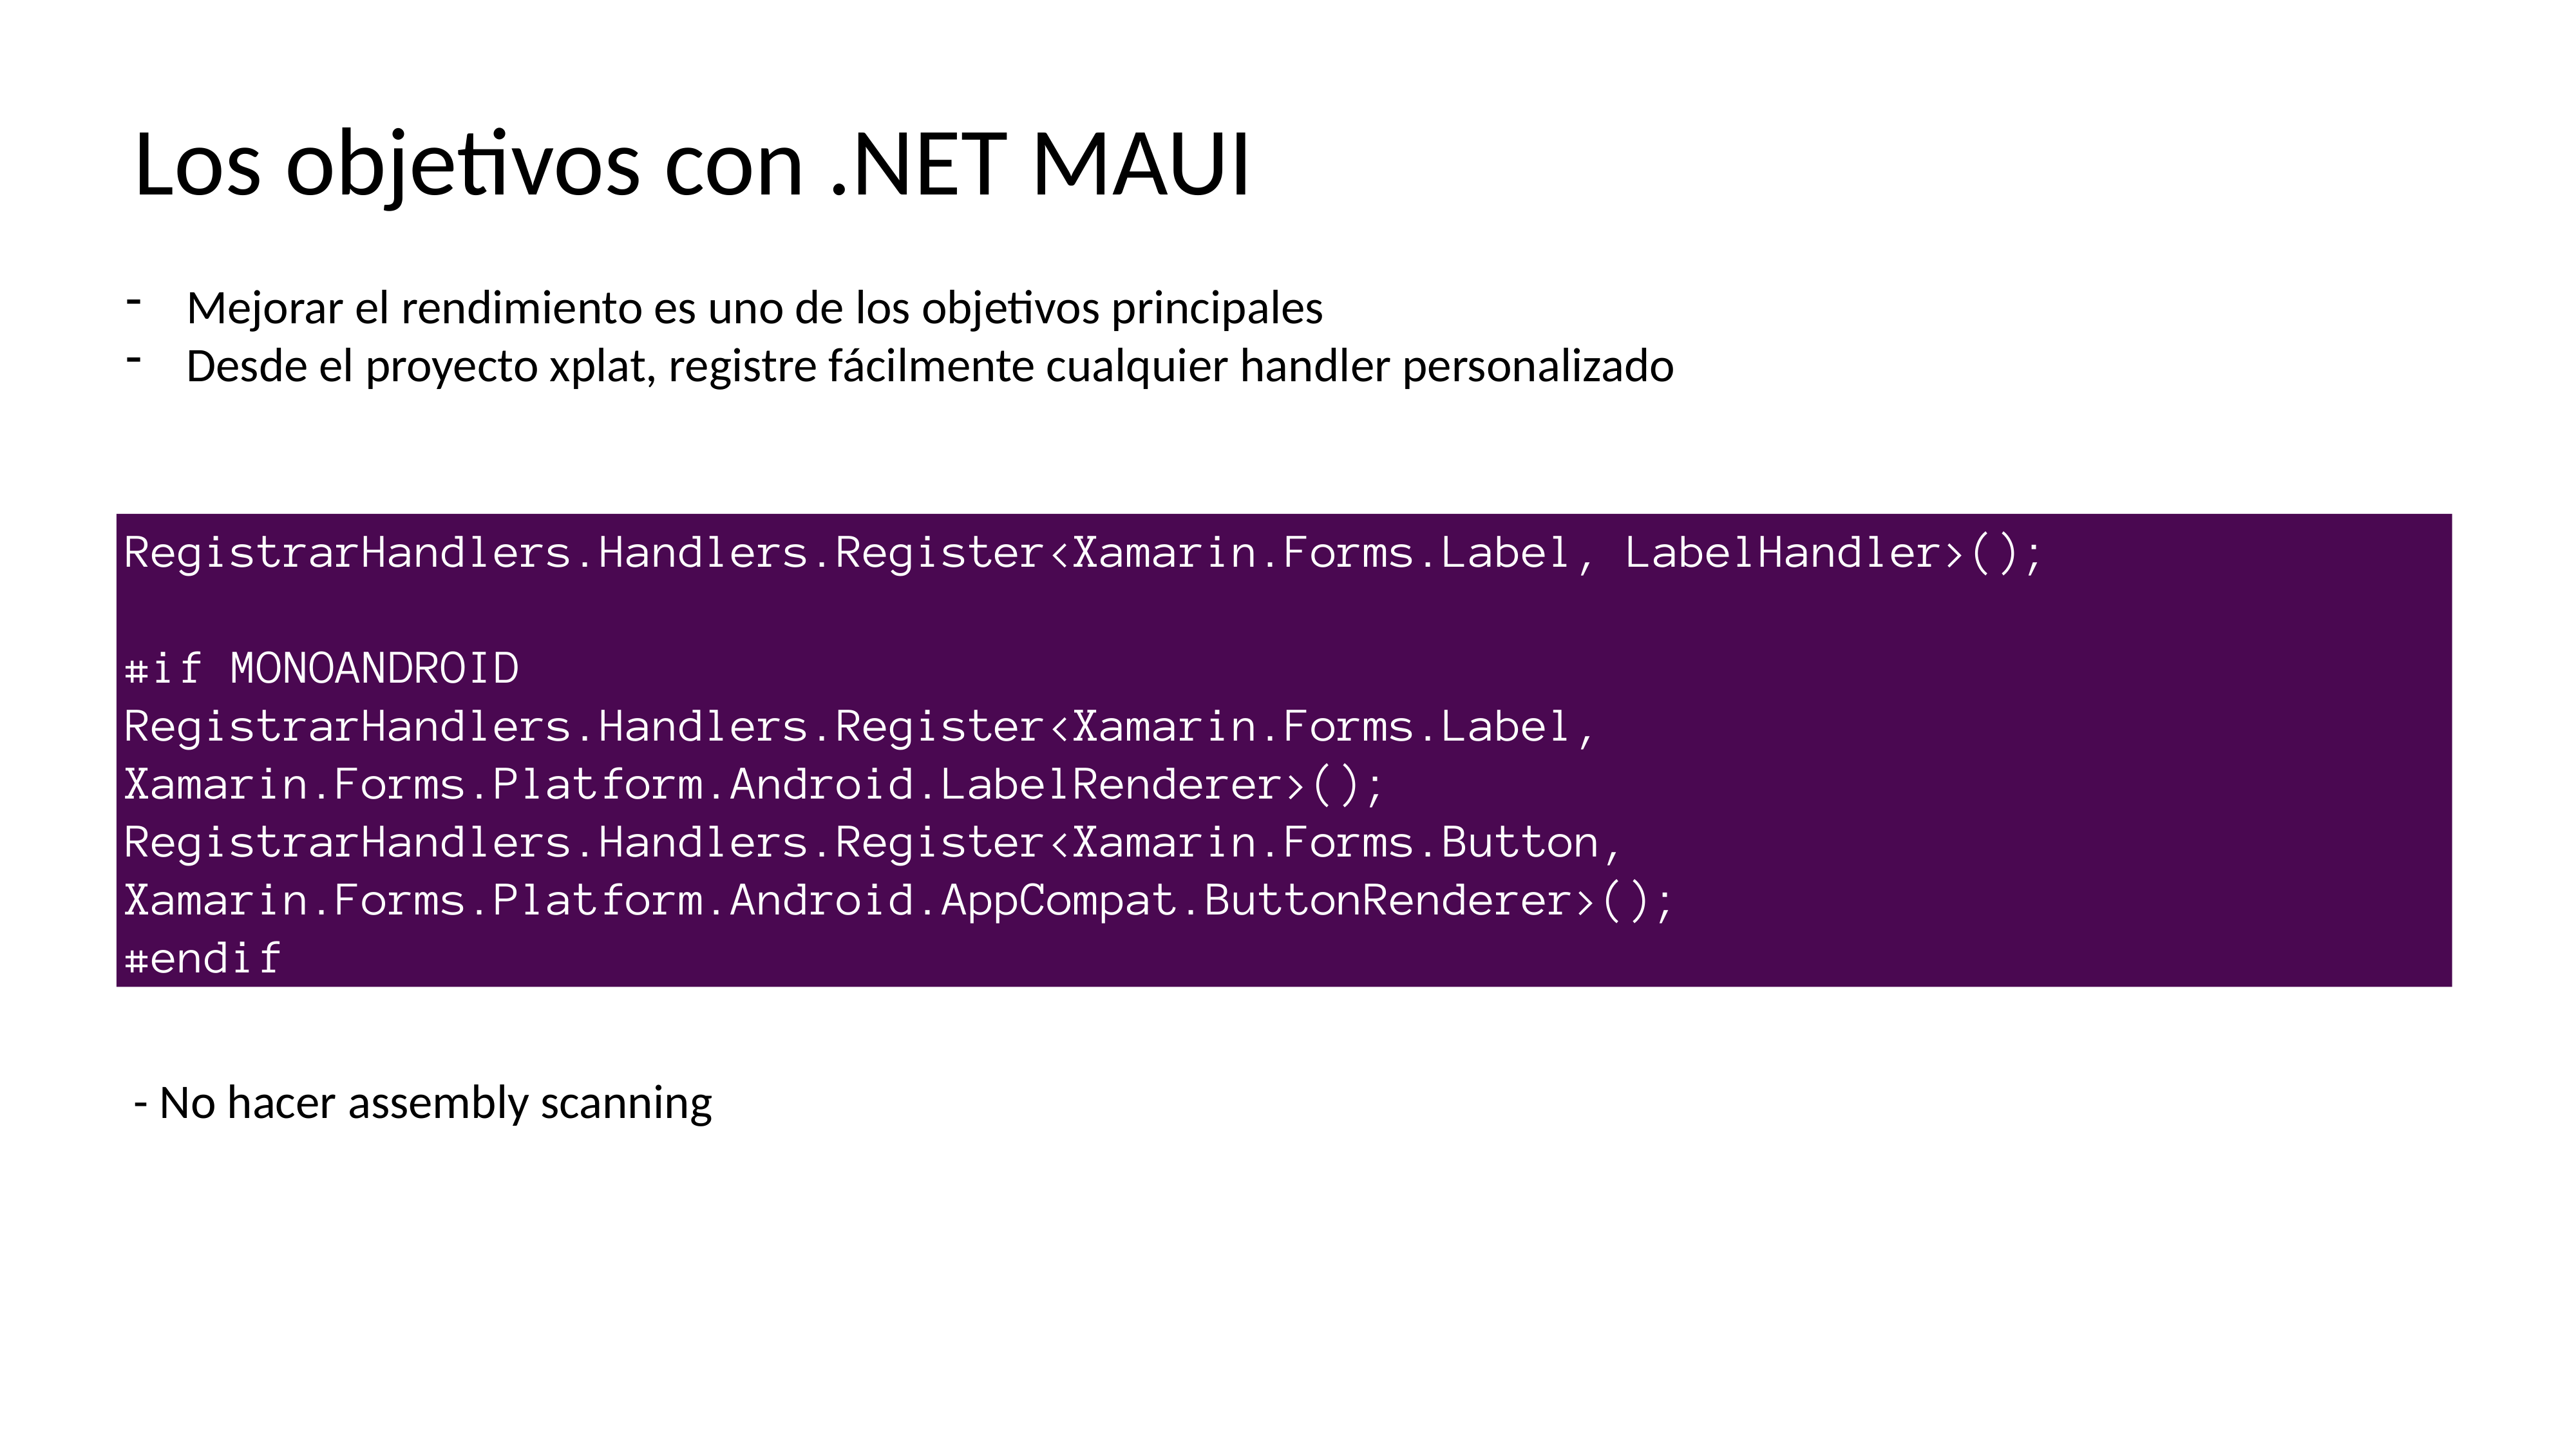

# Los objetivos con .NET MAUI
Mejorar el rendimiento es uno de los objetivos principales
Desde el proyecto xplat, registre fácilmente cualquier handler personalizado
RegistrarHandlers.Handlers.Register<Xamarin.Forms.Label, LabelHandler>();

#if MONOANDROID
RegistrarHandlers.Handlers.Register<Xamarin.Forms.Label,       Xamarin.Forms.Platform.Android.LabelRenderer>();
RegistrarHandlers.Handlers.Register<Xamarin.Forms.Button, Xamarin.Forms.Platform.Android.AppCompat.ButtonRenderer>();
#endif
- No hacer assembly scanning